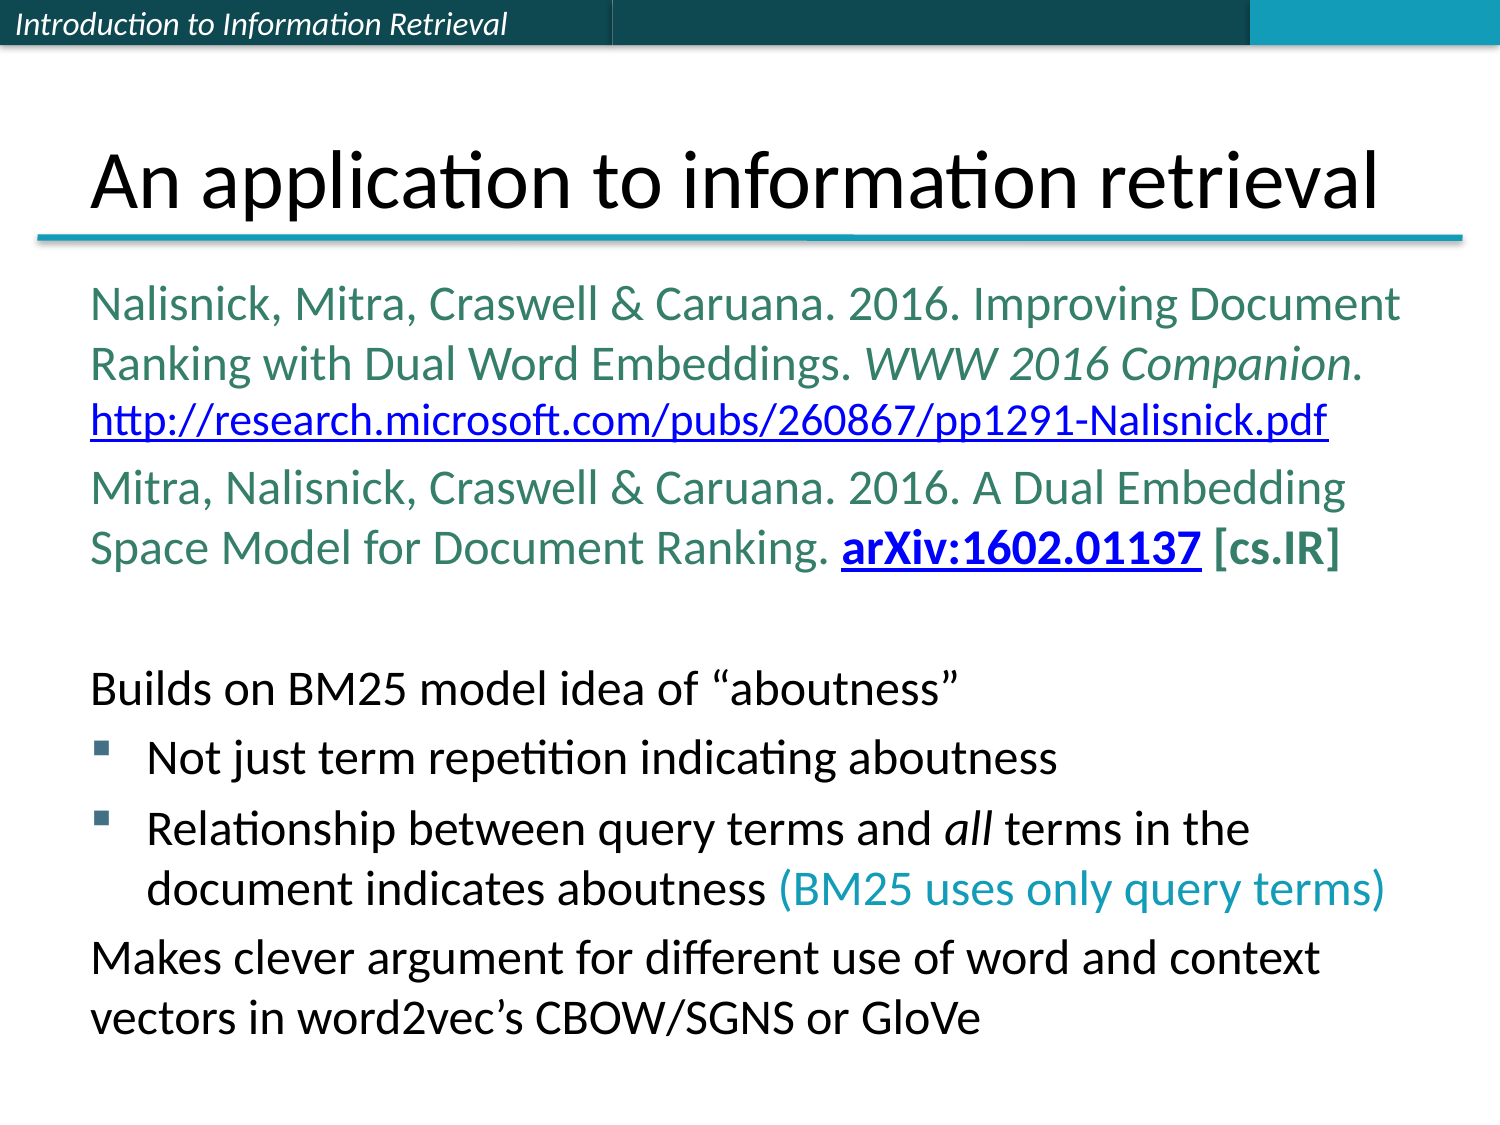

# An application to information retrieval
Nalisnick, Mitra, Craswell & Caruana. 2016. Improving Document Ranking with Dual Word Embeddings. WWW 2016 Companion. http://research.microsoft.com/pubs/260867/pp1291-Nalisnick.pdf
Mitra, Nalisnick, Craswell & Caruana. 2016. A Dual Embedding Space Model for Document Ranking. arXiv:1602.01137 [cs.IR]

Builds on BM25 model idea of “aboutness”
Not just term repetition indicating aboutness
Relationship between query terms and all terms in the document indicates aboutness (BM25 uses only query terms)
Makes clever argument for different use of word and context vectors in word2vec’s CBOW/SGNS or GloVe